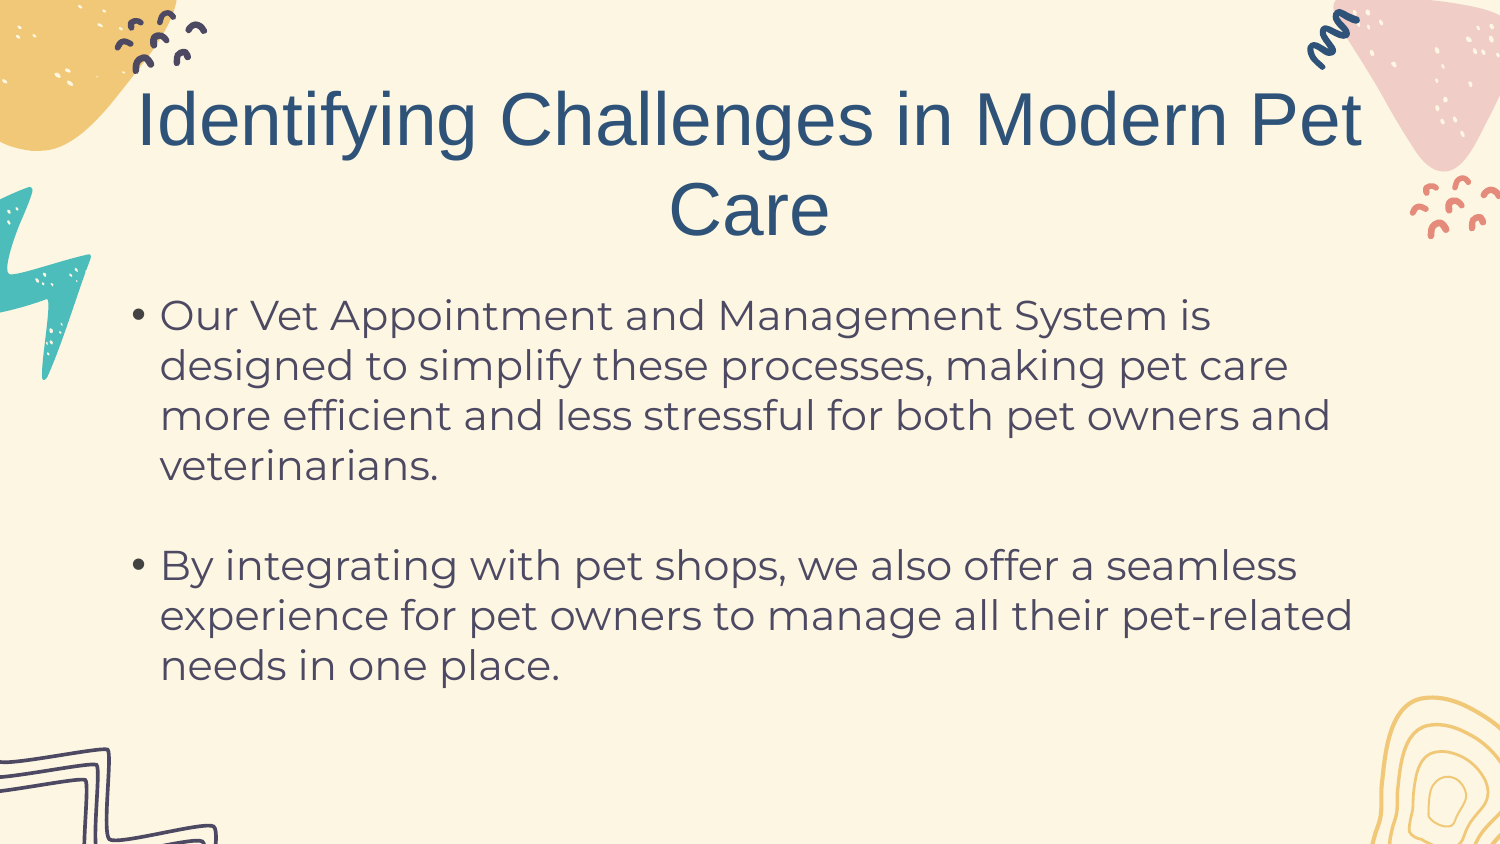

# Identifying Challenges in Modern Pet Care

Our Vet Appointment and Management System is designed to simplify these processes, making pet care more efficient and less stressful for both pet owners and veterinarians.

By integrating with pet shops, we also offer a seamless experience for pet owners to manage all their pet-related needs in one place.